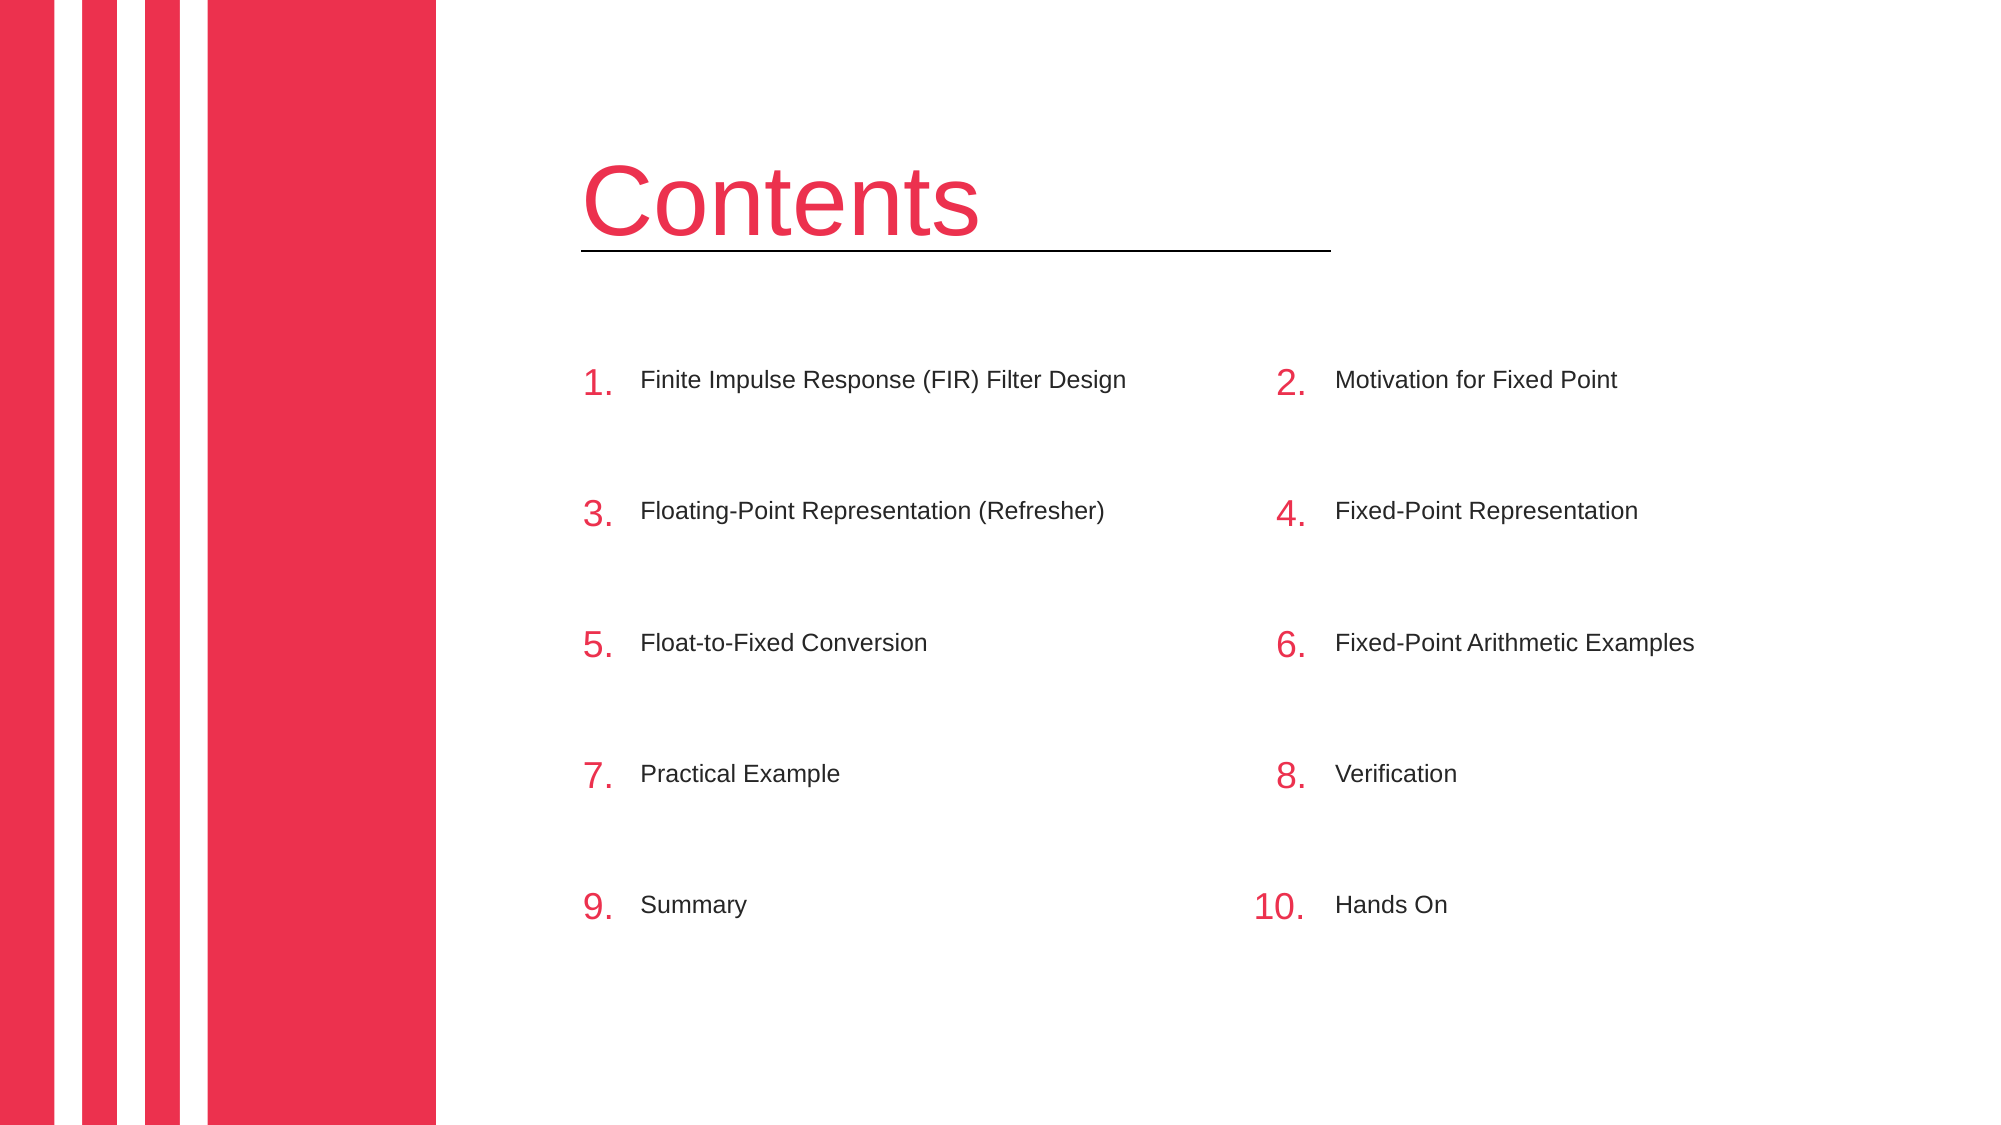

Contents
1.
2.
Finite Impulse Response (FIR) Filter Design
Motivation for Fixed Point
3.
4.
Floating-Point Representation (Refresher)
Fixed-Point Representation
5.
6.
Float-to-Fixed Conversion
Fixed-Point Arithmetic Examples
7.
8.
Practical Example
Verification
9.
10.
Summary
Hands On